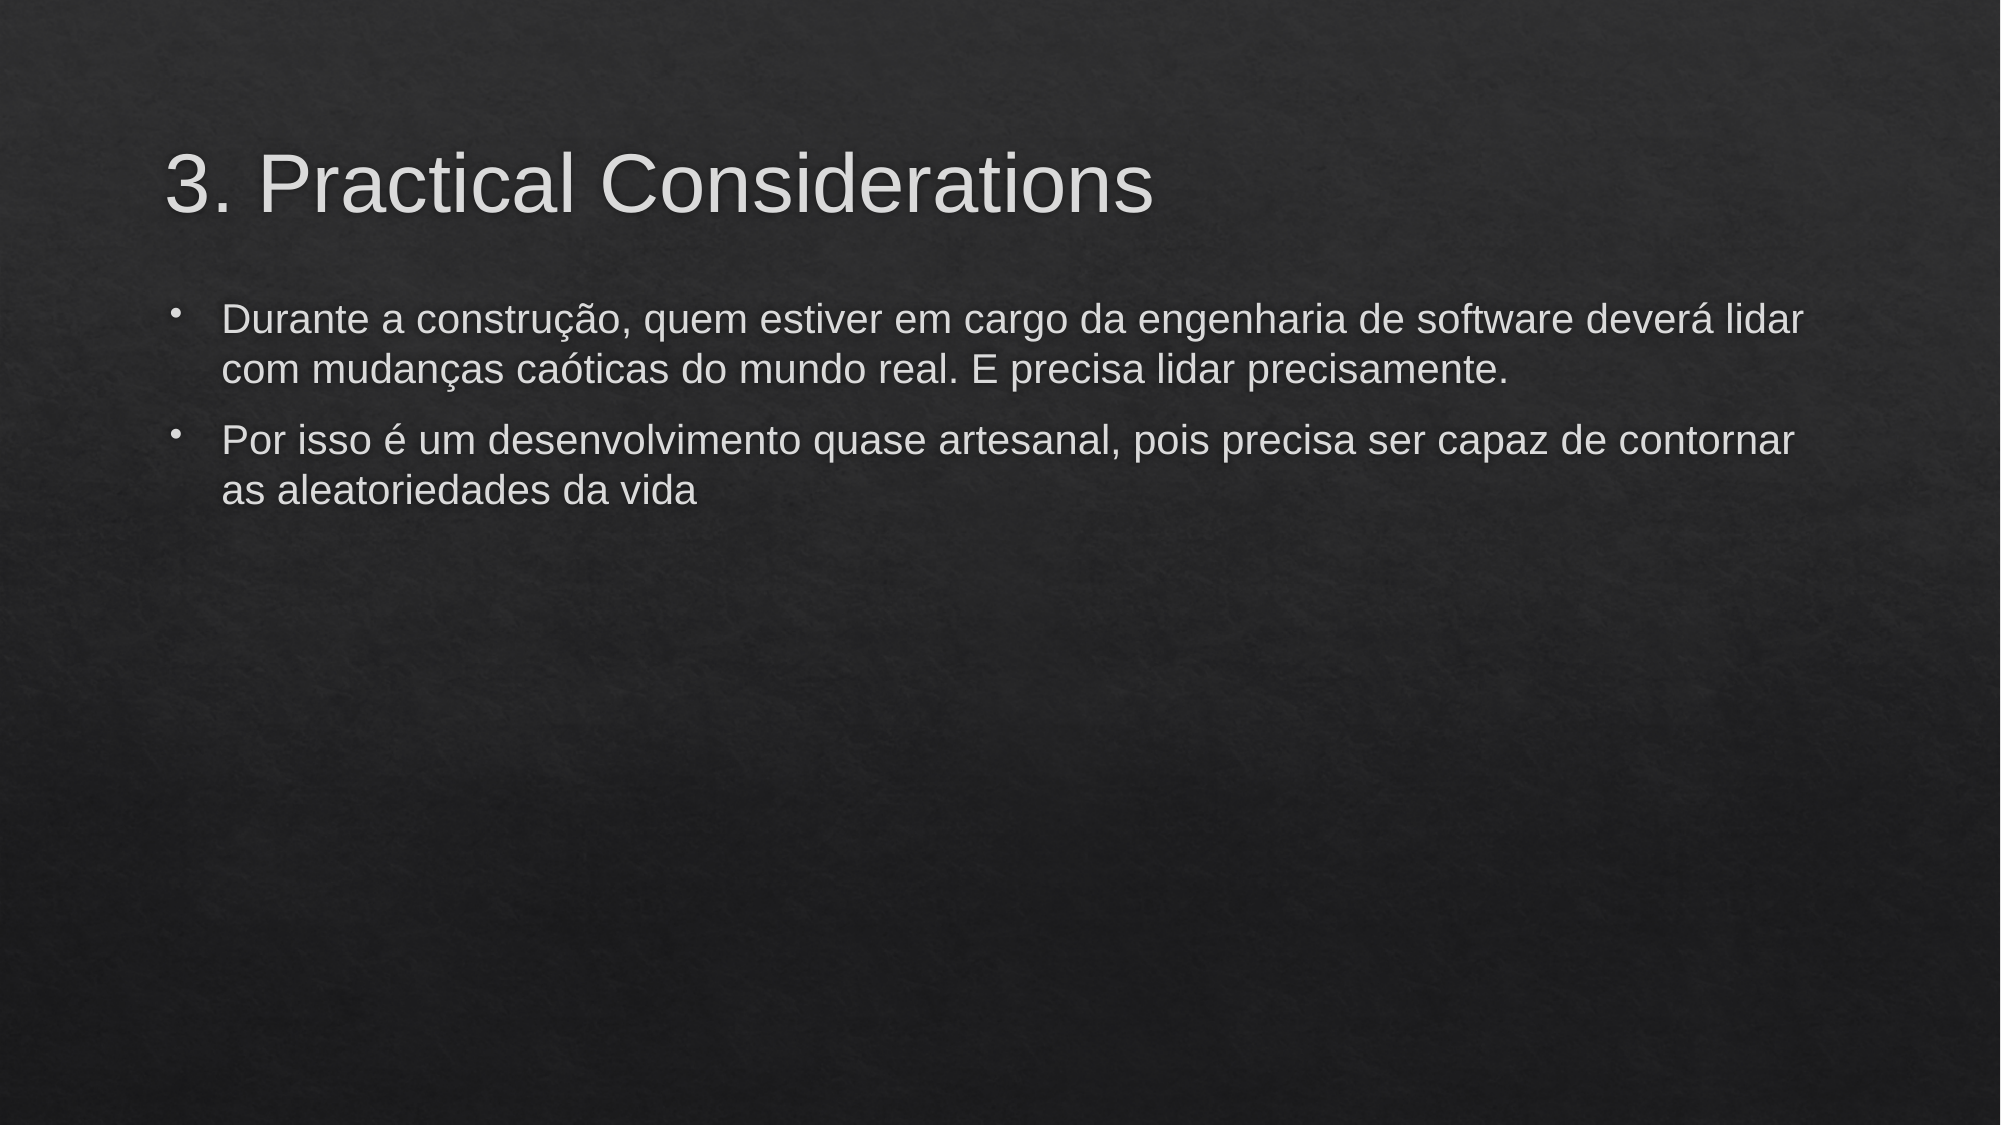

# 3. Practical Considerations
Durante a construção, quem estiver em cargo da engenharia de software deverá lidar com mudanças caóticas do mundo real. E precisa lidar precisamente.
Por isso é um desenvolvimento quase artesanal, pois precisa ser capaz de contornar as aleatoriedades da vida